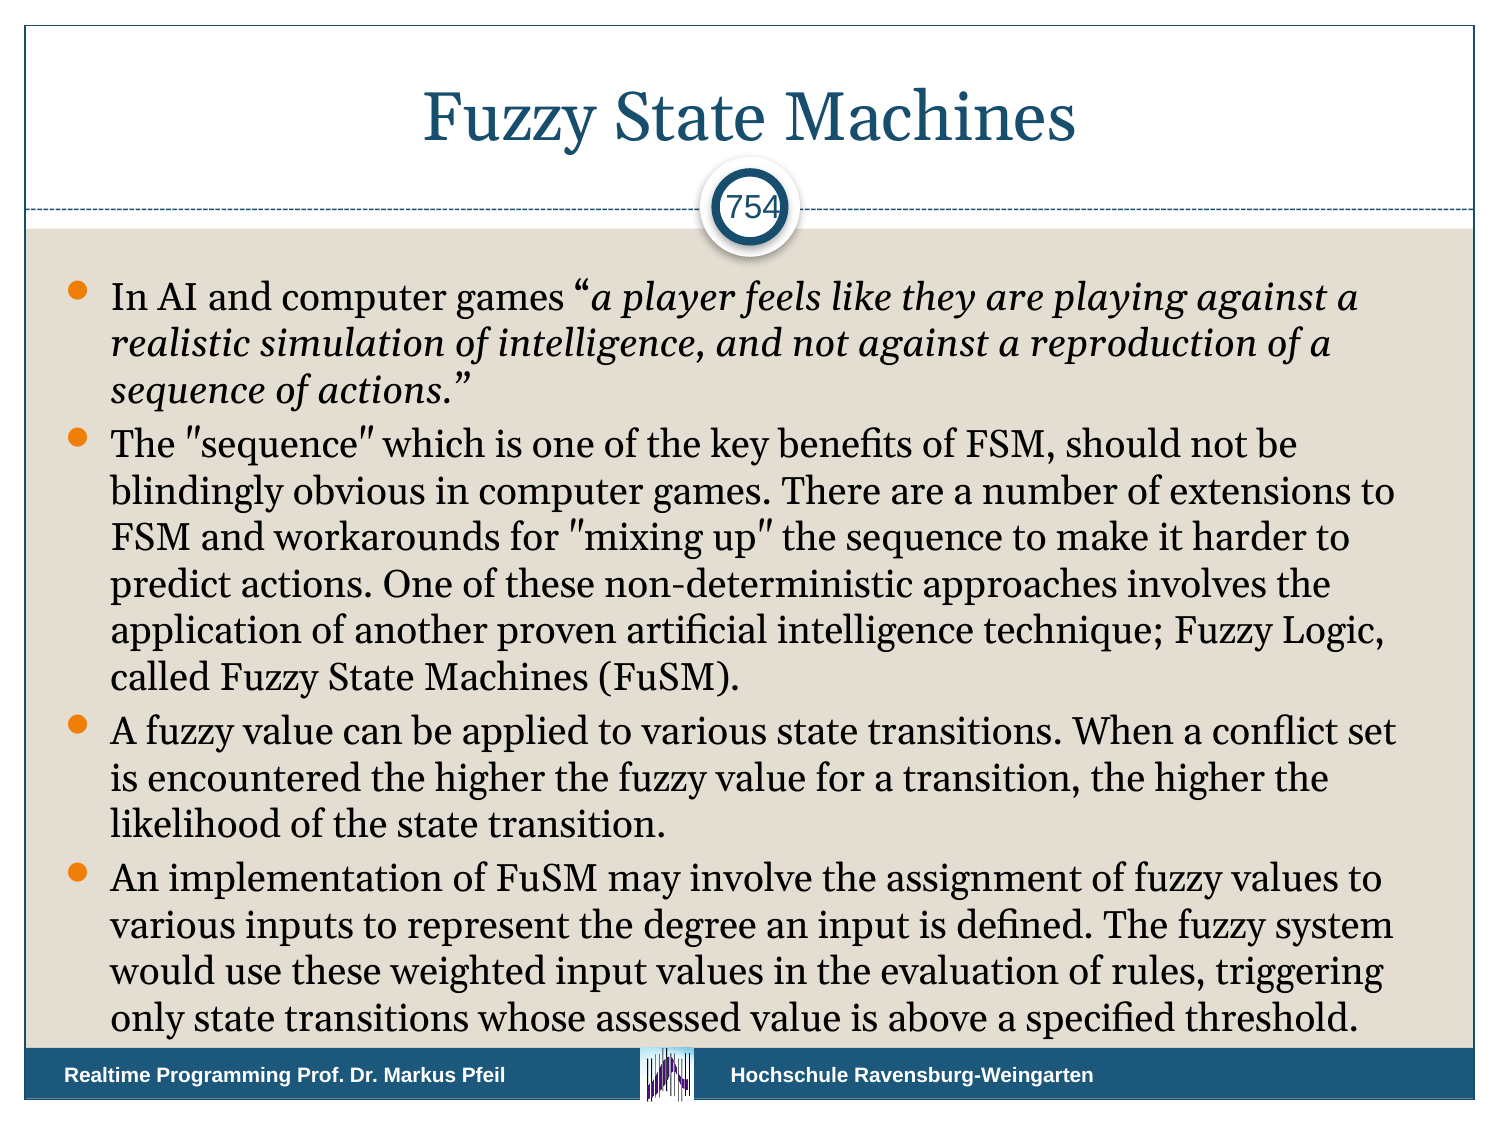

# Fuzzy State Machines
754
In AI and computer games “a player feels like they are playing against a realistic simulation of intelligence, and not against a reproduction of a sequence of actions.”
The "sequence" which is one of the key benefits of FSM, should not be blindingly obvious in computer games. There are a number of extensions to FSM and workarounds for "mixing up" the sequence to make it harder to predict actions. One of these non-deterministic approaches involves the application of another proven artificial intelligence technique; Fuzzy Logic, called Fuzzy State Machines (FuSM).
A fuzzy value can be applied to various state transitions. When a conflict set is encountered the higher the fuzzy value for a transition, the higher the likelihood of the state transition.
An implementation of FuSM may involve the assignment of fuzzy values to various inputs to represent the degree an input is defined. The fuzzy system would use these weighted input values in the evaluation of rules, triggering only state transitions whose assessed value is above a specified threshold.
Realtime Programming Prof. Dr. Markus Pfeil